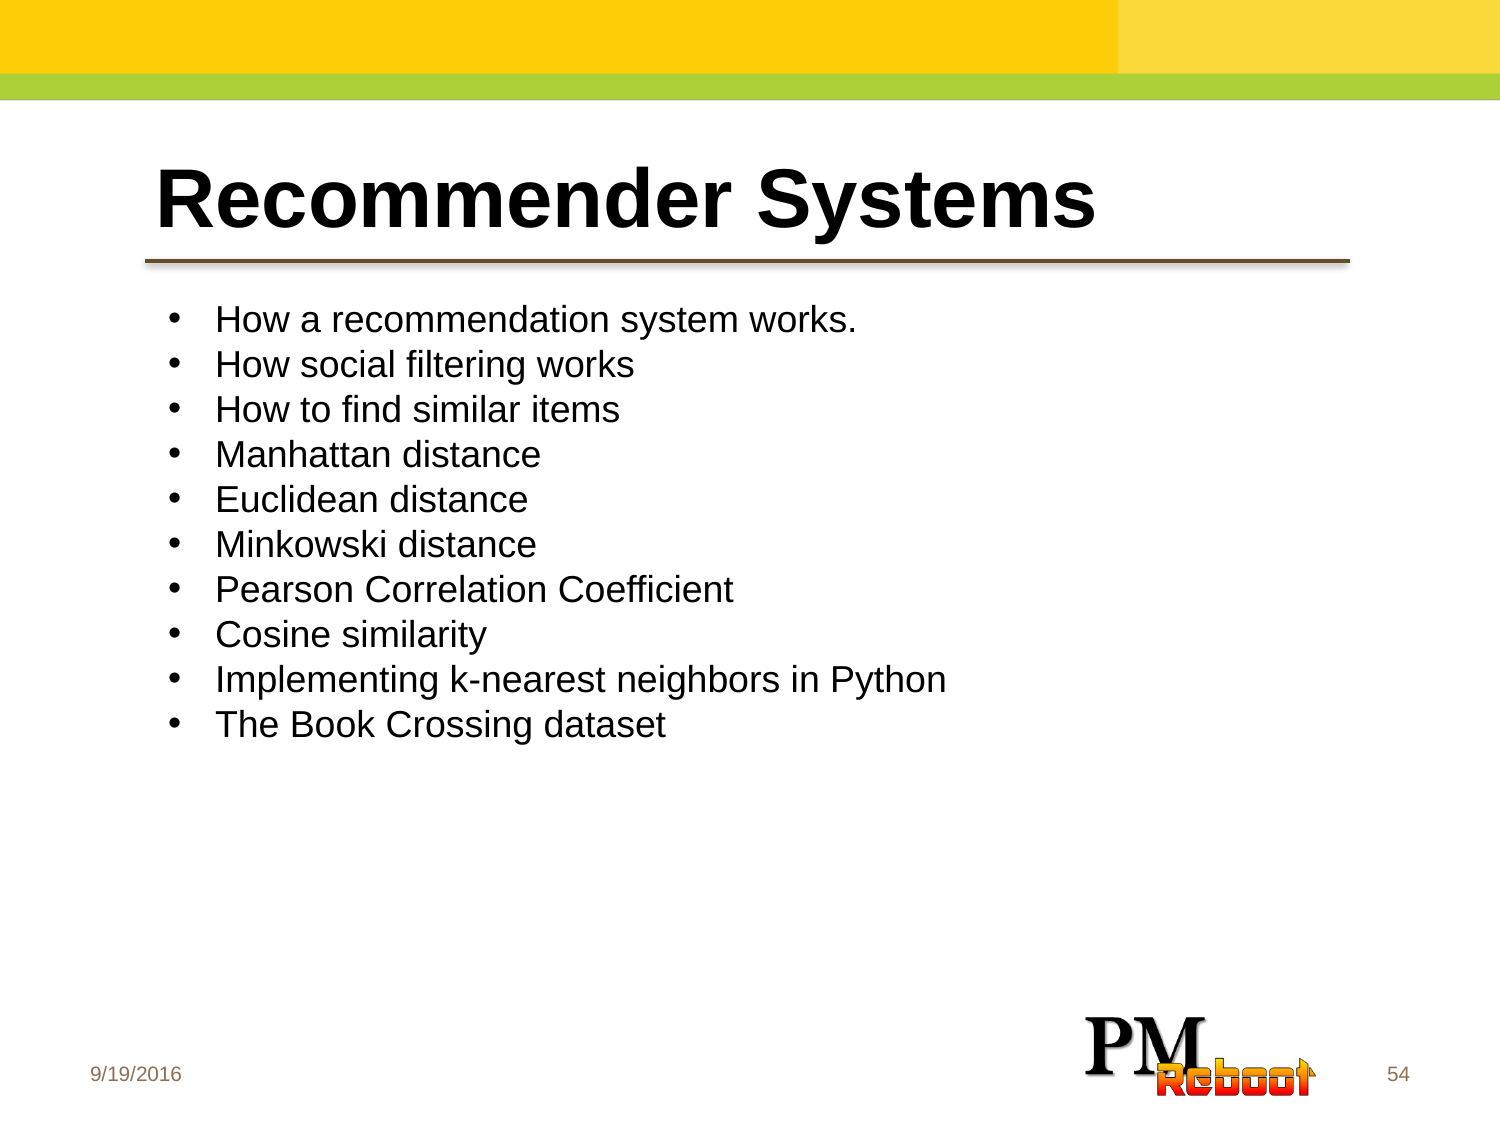

Recommender Systems
How a recommendation system works.
How social filtering works
How to find similar items
Manhattan distance
Euclidean distance
Minkowski distance
Pearson Correlation Coefficient
Cosine similarity
Implementing k-nearest neighbors in Python
The Book Crossing dataset
9/19/2016
54